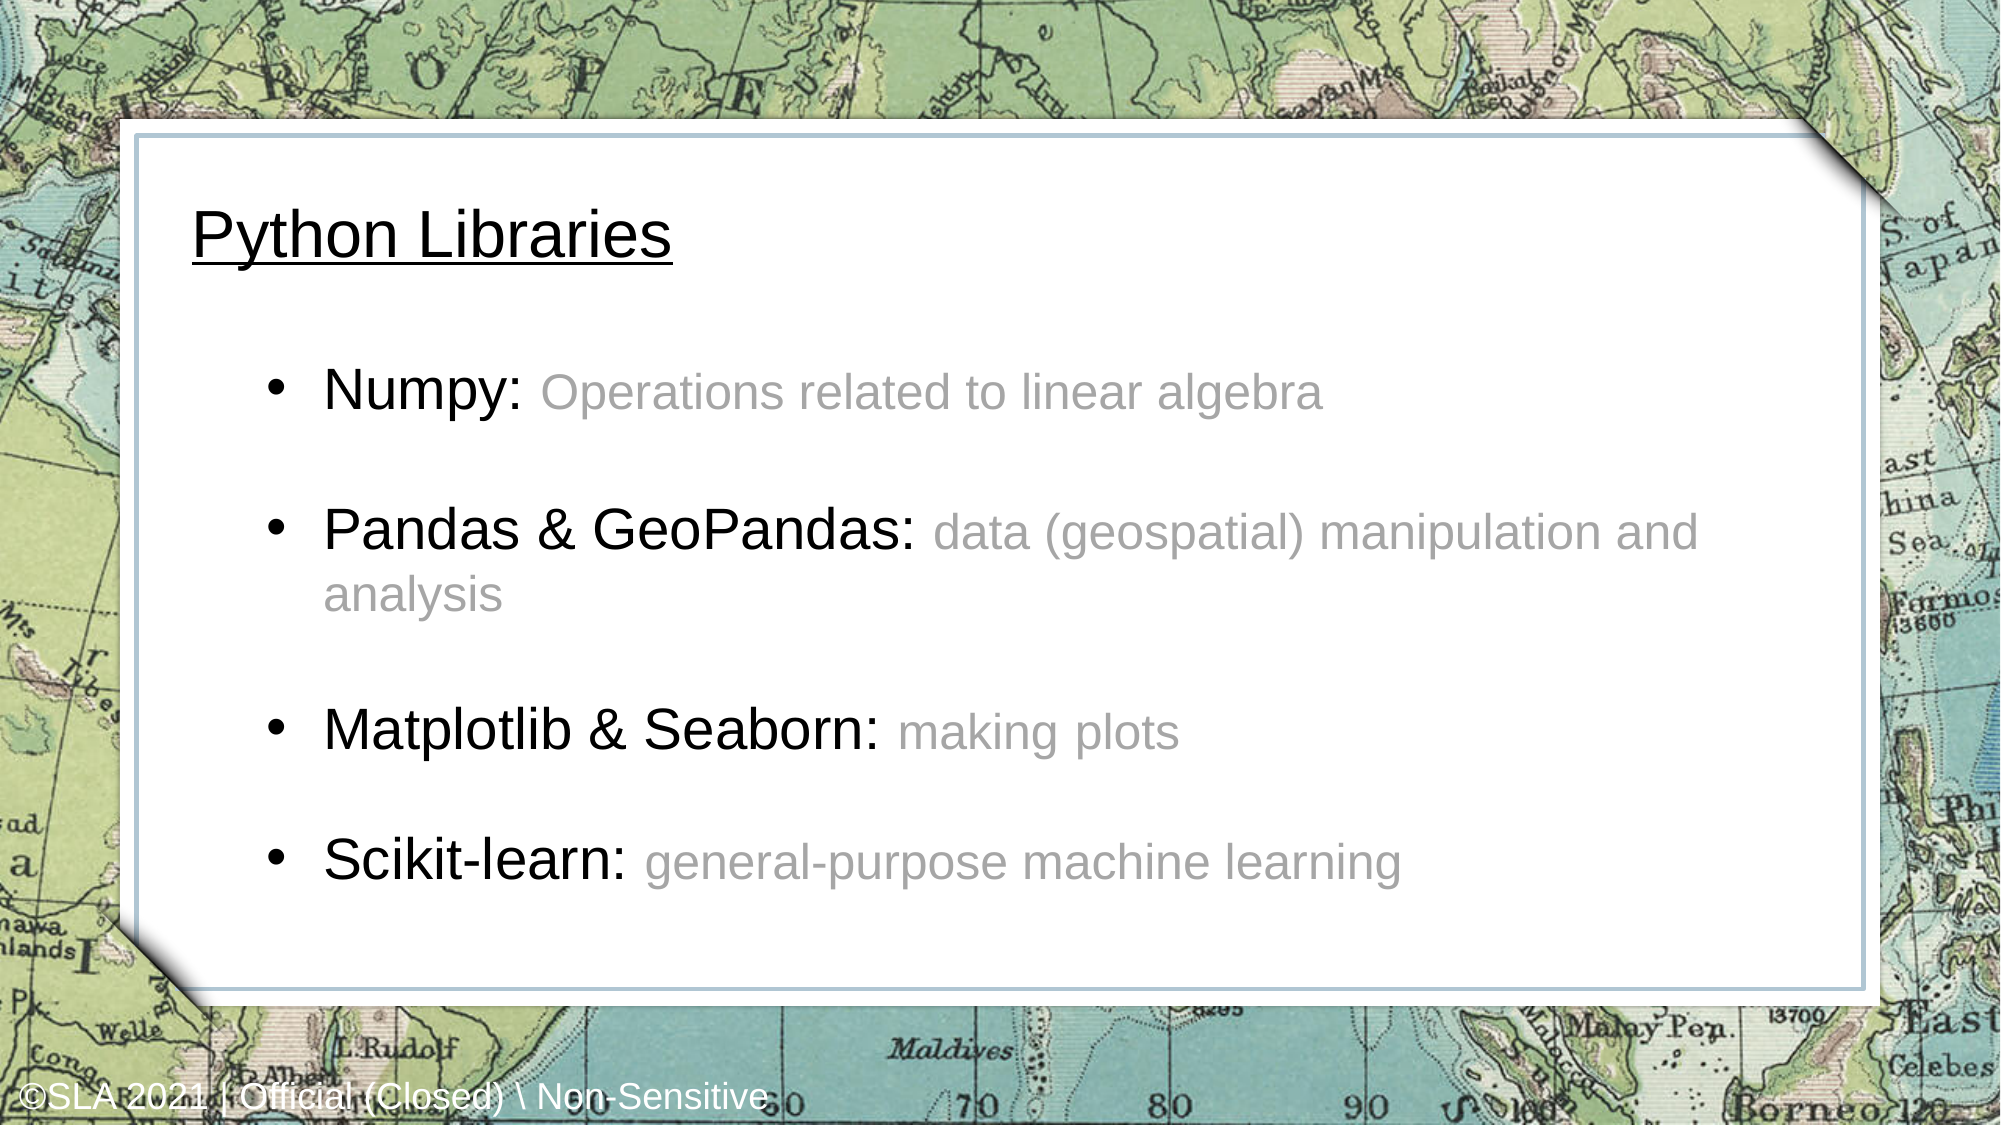

Python Libraries

Numpy: Operations related to linear algebra

Pandas & GeoPandas: data (geospatial) manipulation and analysis

Matplotlib & Seaborn: making plots

Scikit-learn: general-purpose machine learning